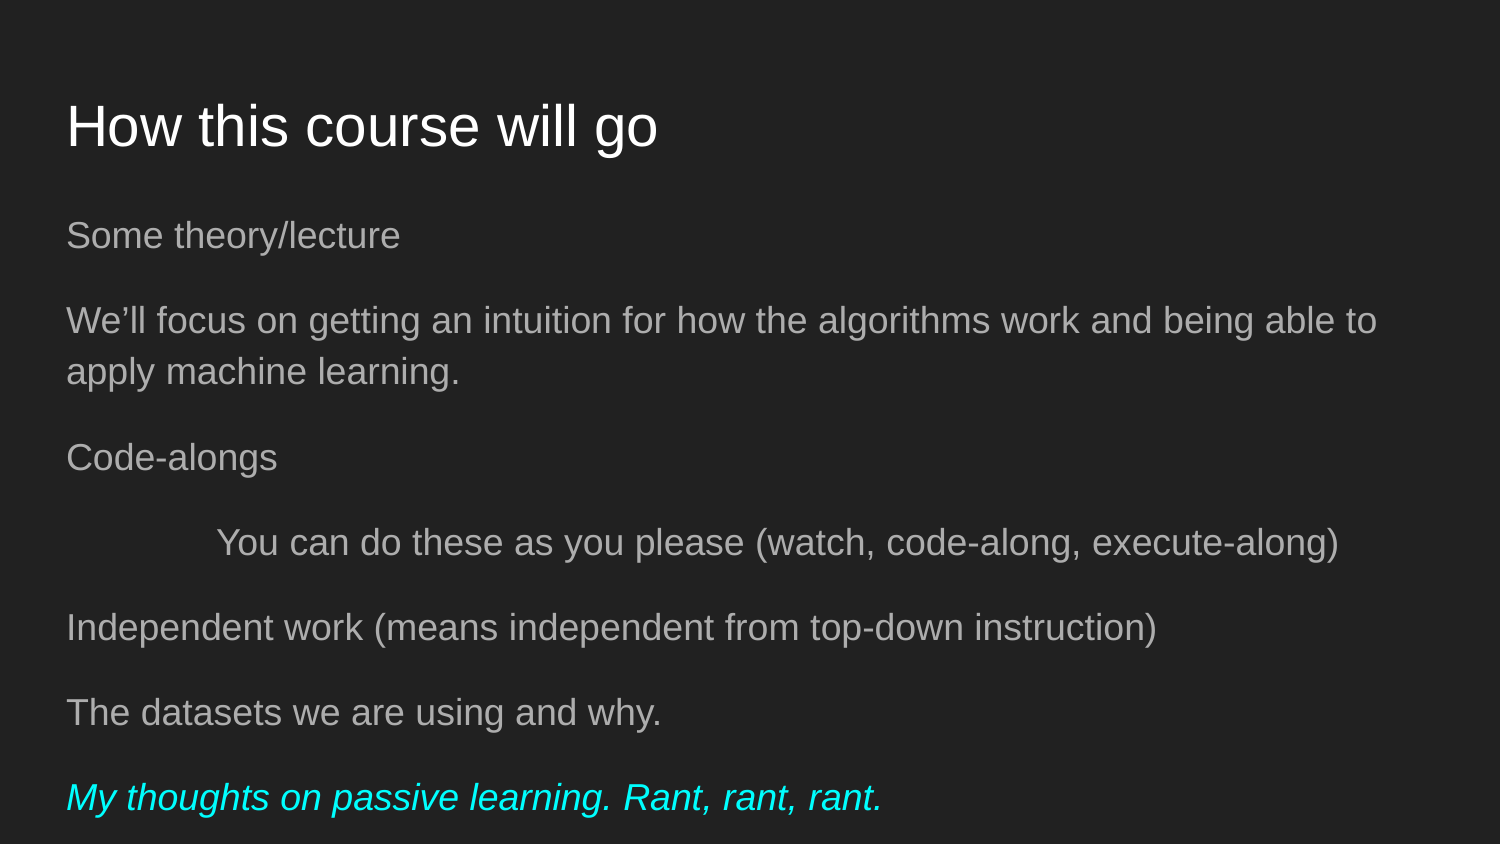

# How this course will go
Some theory/lecture
We’ll focus on getting an intuition for how the algorithms work and being able to apply machine learning.
Code-alongs
	You can do these as you please (watch, code-along, execute-along)
Independent work (means independent from top-down instruction)
The datasets we are using and why.
My thoughts on passive learning. Rant, rant, rant.